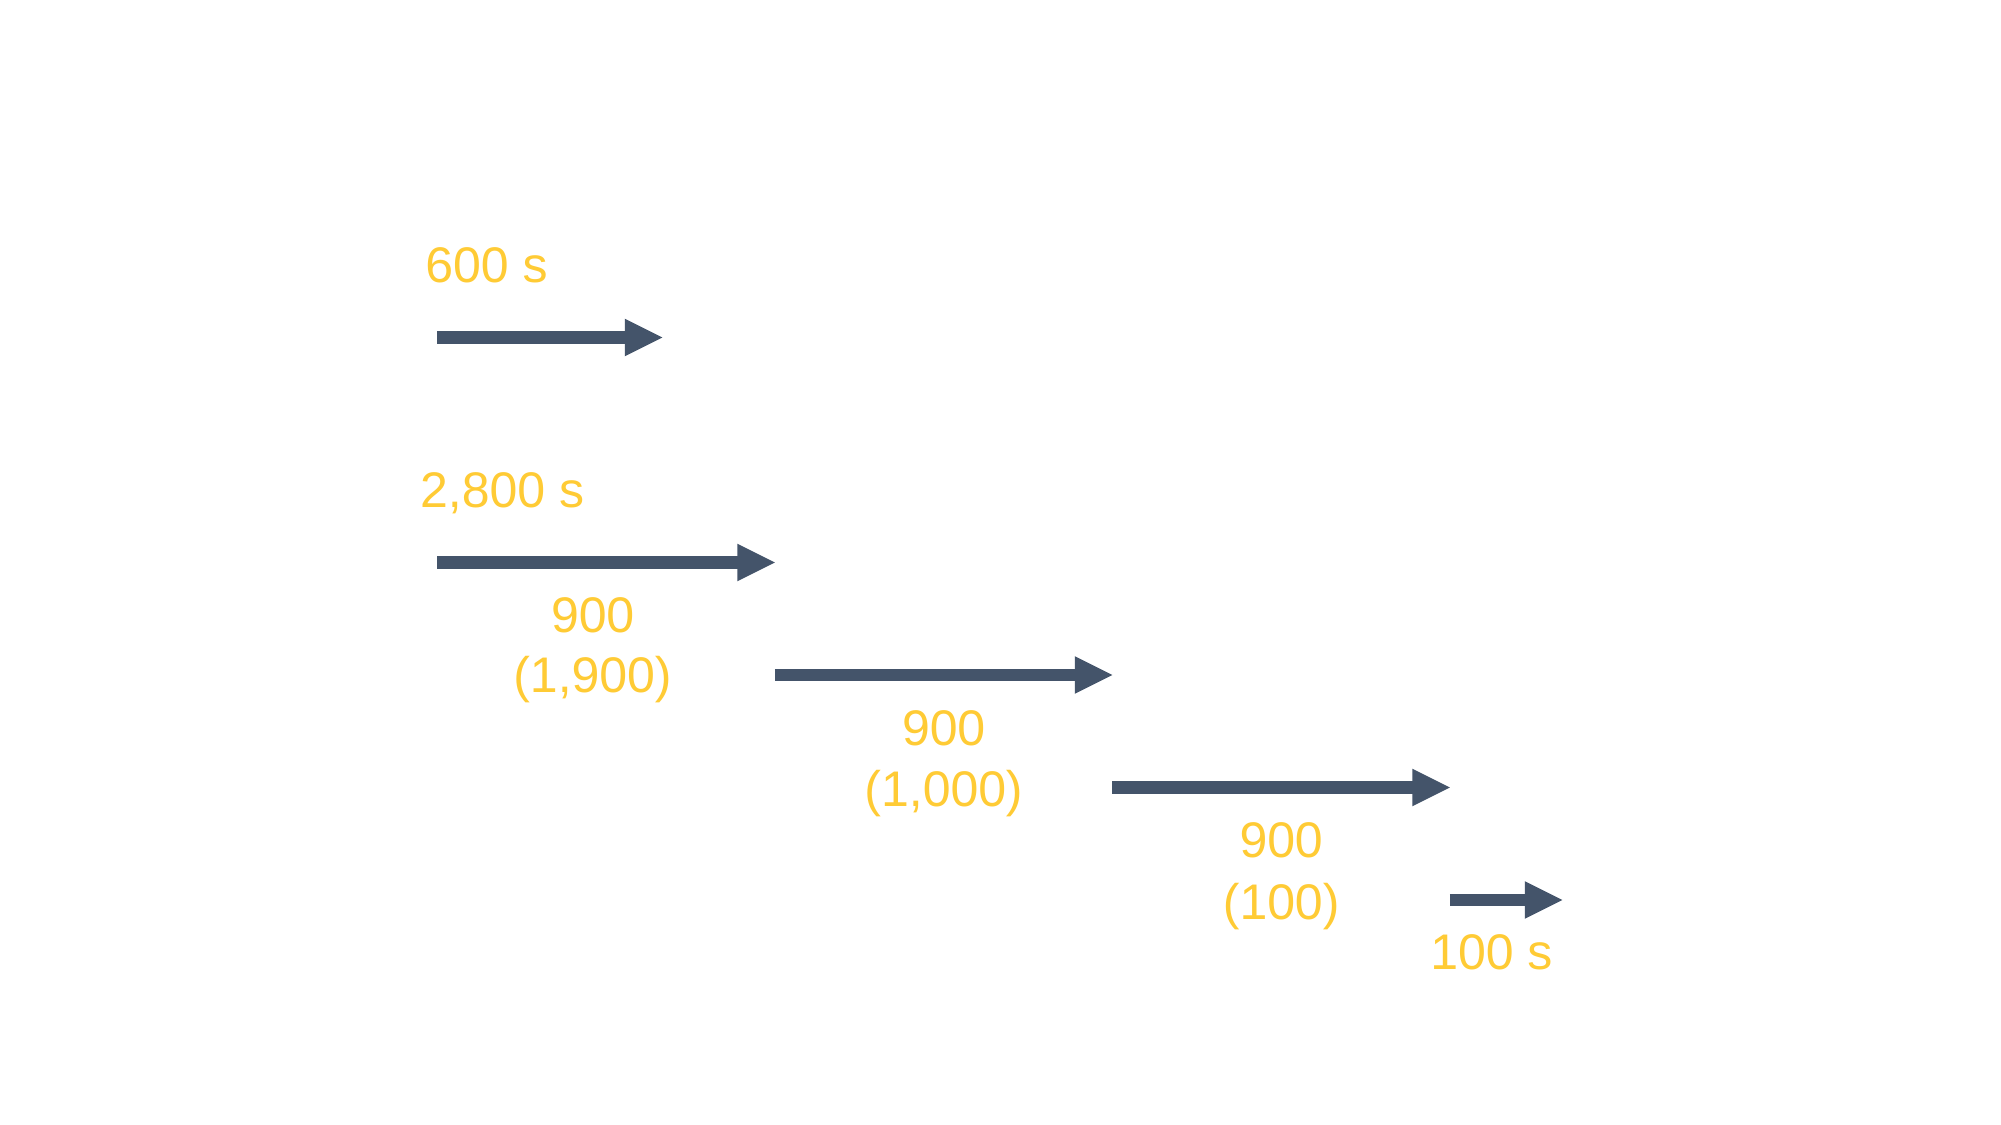

600 s
2,800 s
900
(1,900)
900
(1,000)
900
(100)
100 s